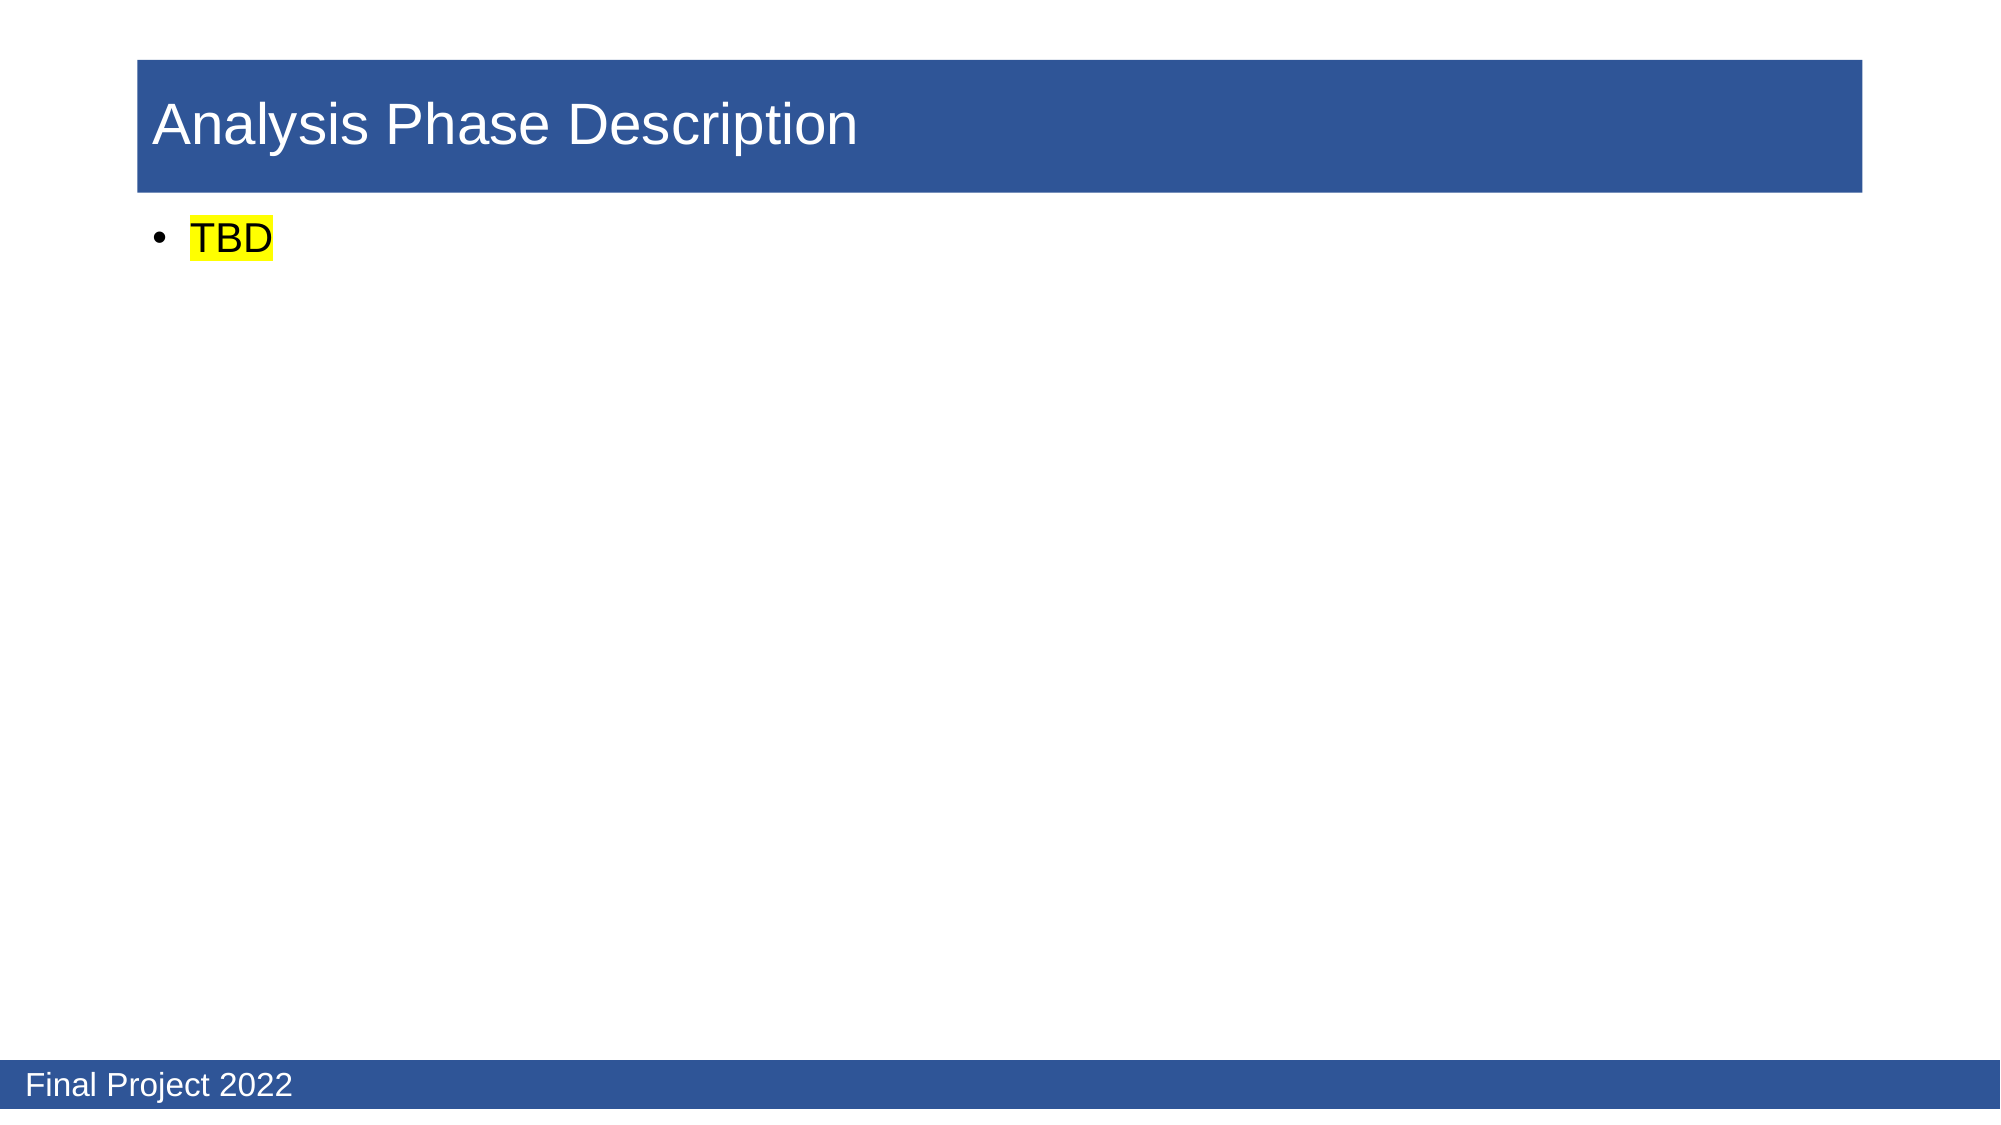

# Analysis Phase Description
TBD
Final Project 2022